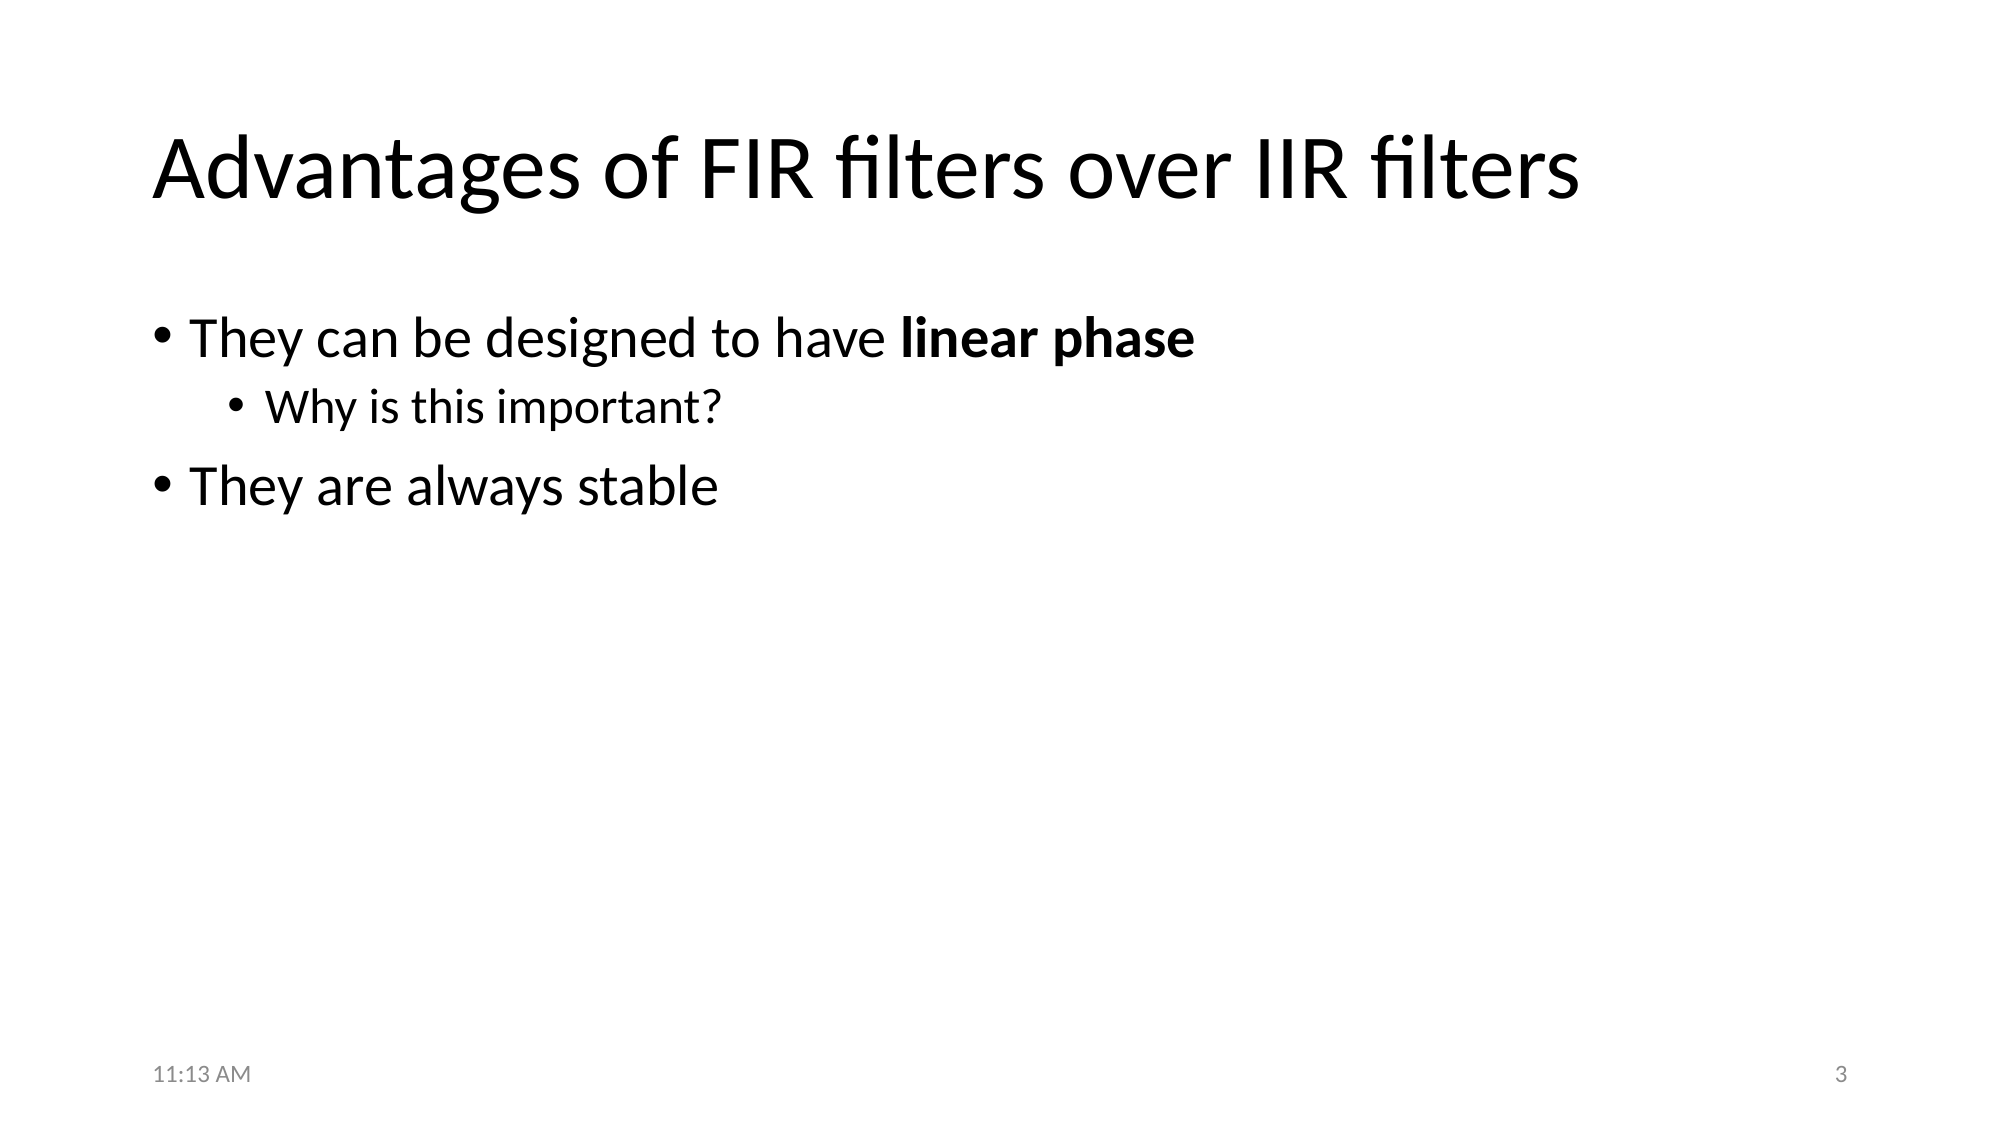

# Advantages of FIR filters over IIR filters
They can be designed to have linear phase
Why is this important?
They are always stable

11:13 AM
3